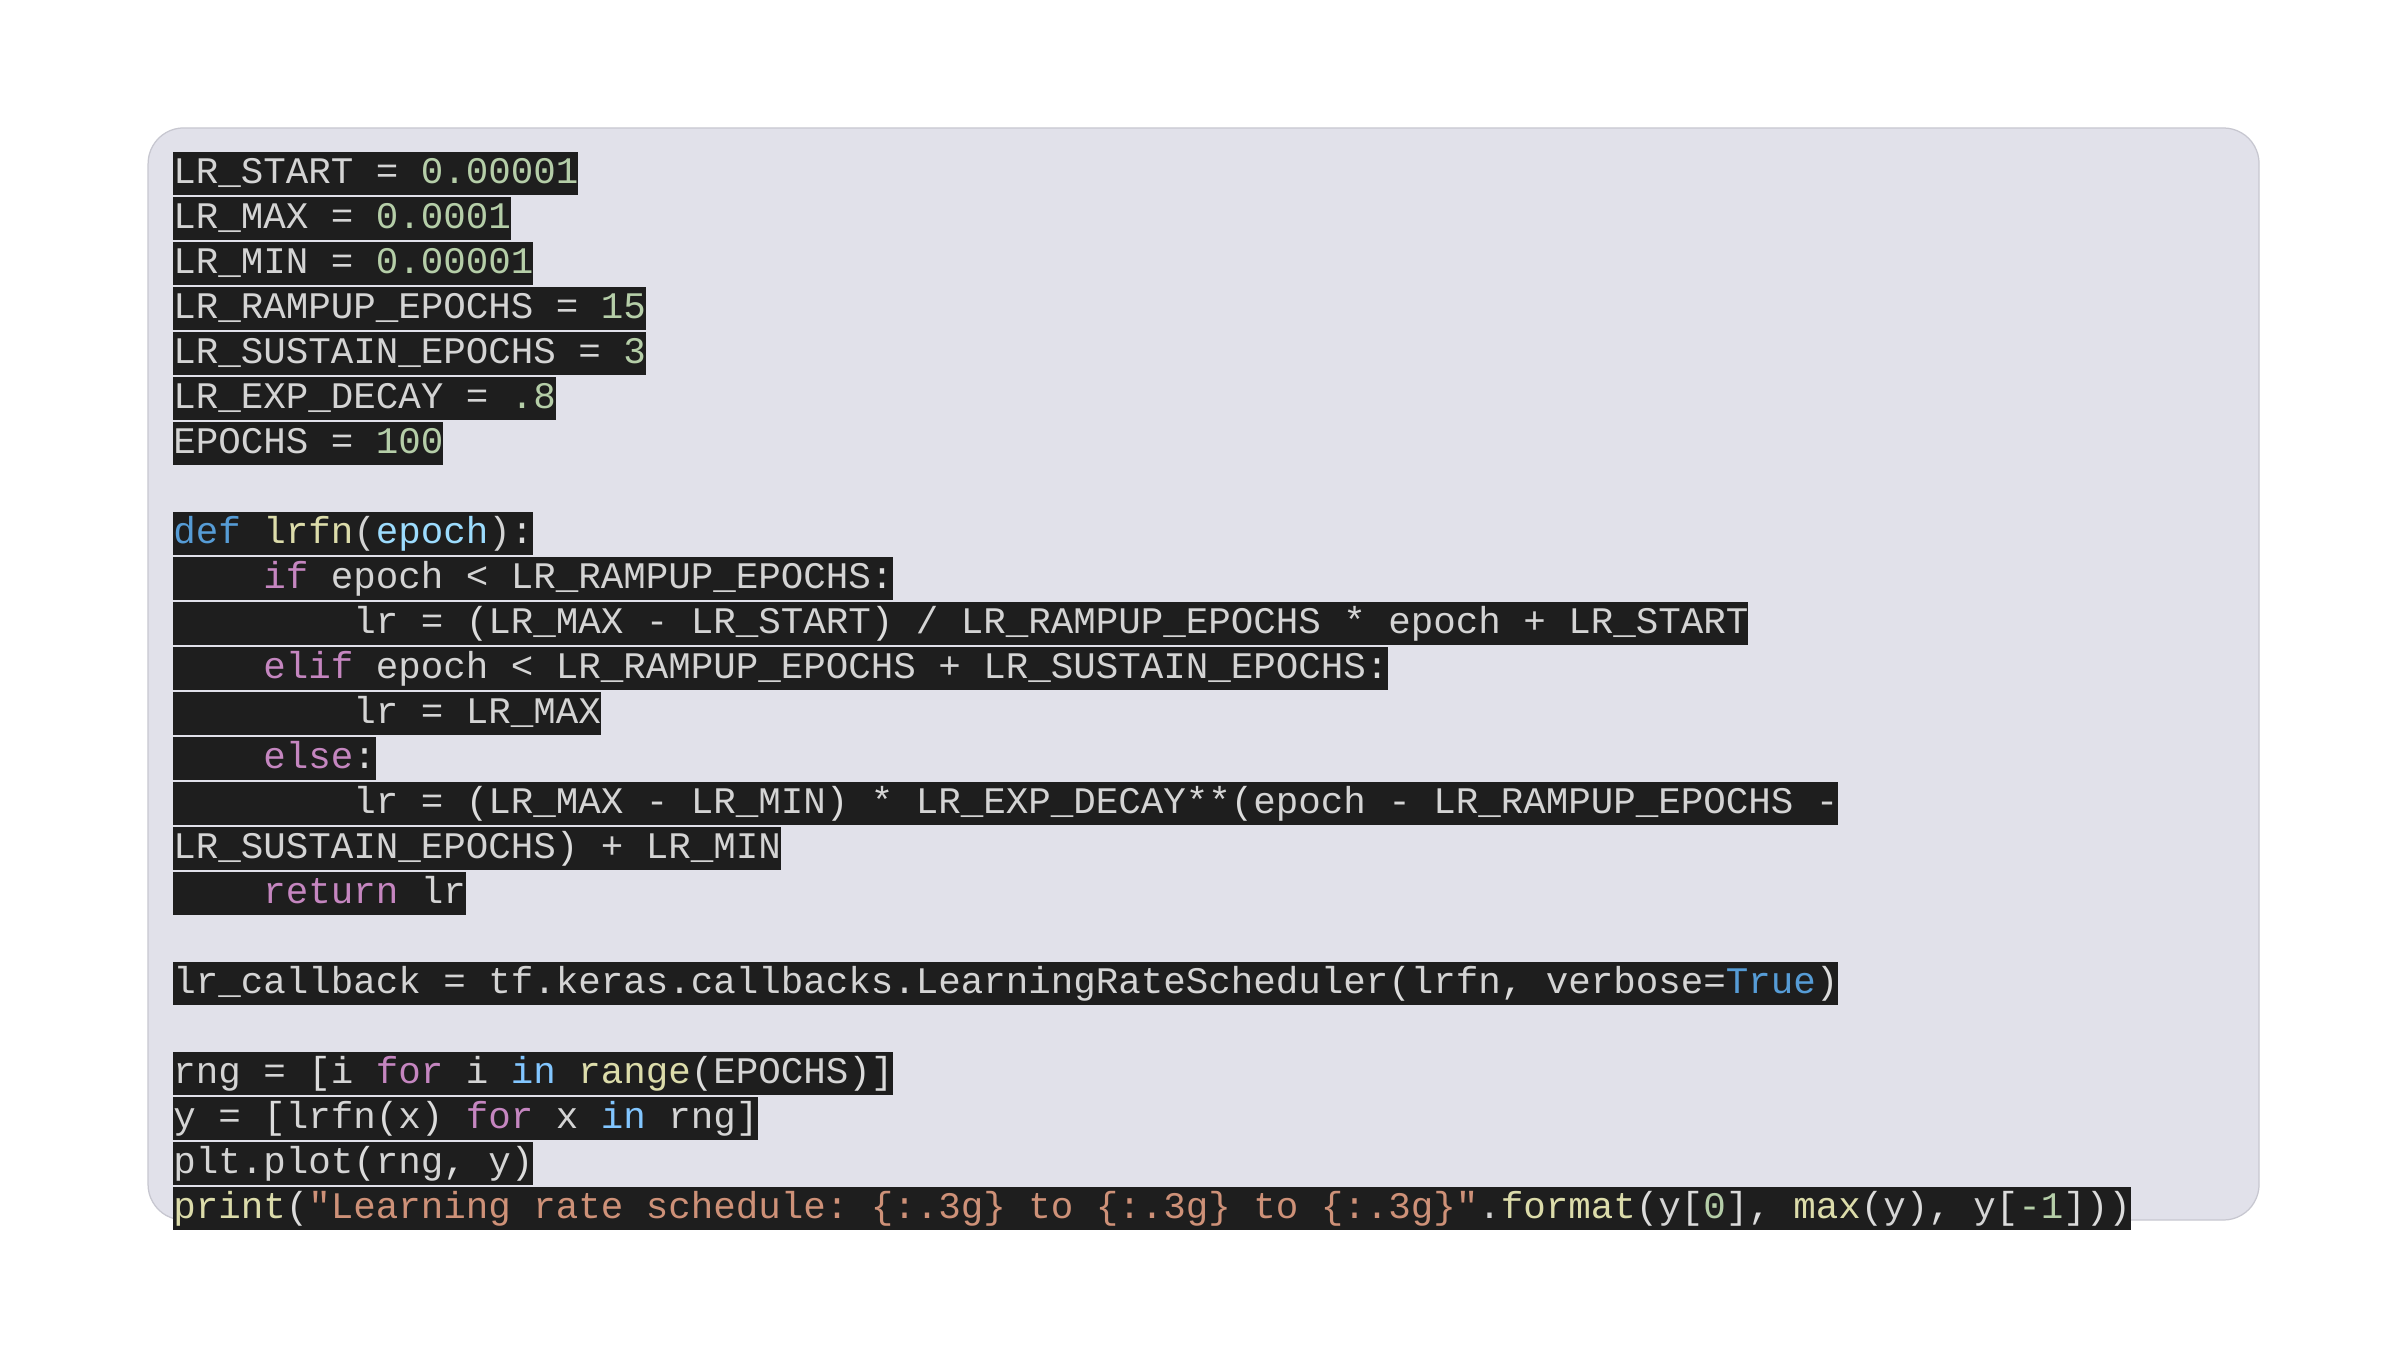

LR_START = 0.00001
LR_MAX = 0.0001
LR_MIN = 0.00001
LR_RAMPUP_EPOCHS = 15
LR_SUSTAIN_EPOCHS = 3
LR_EXP_DECAY = .8
EPOCHS = 100
def lrfn(epoch):
    if epoch < LR_RAMPUP_EPOCHS:
        lr = (LR_MAX - LR_START) / LR_RAMPUP_EPOCHS * epoch + LR_START
    elif epoch < LR_RAMPUP_EPOCHS + LR_SUSTAIN_EPOCHS:
        lr = LR_MAX
    else:
        lr = (LR_MAX - LR_MIN) * LR_EXP_DECAY**(epoch - LR_RAMPUP_EPOCHS - LR_SUSTAIN_EPOCHS) + LR_MIN
    return lr
lr_callback = tf.keras.callbacks.LearningRateScheduler(lrfn, verbose=True)
rng = [i for i in range(EPOCHS)]
y = [lrfn(x) for x in rng]
plt.plot(rng, y)
print("Learning rate schedule: {:.3g} to {:.3g} to {:.3g}".format(y[0], max(y), y[-1]))